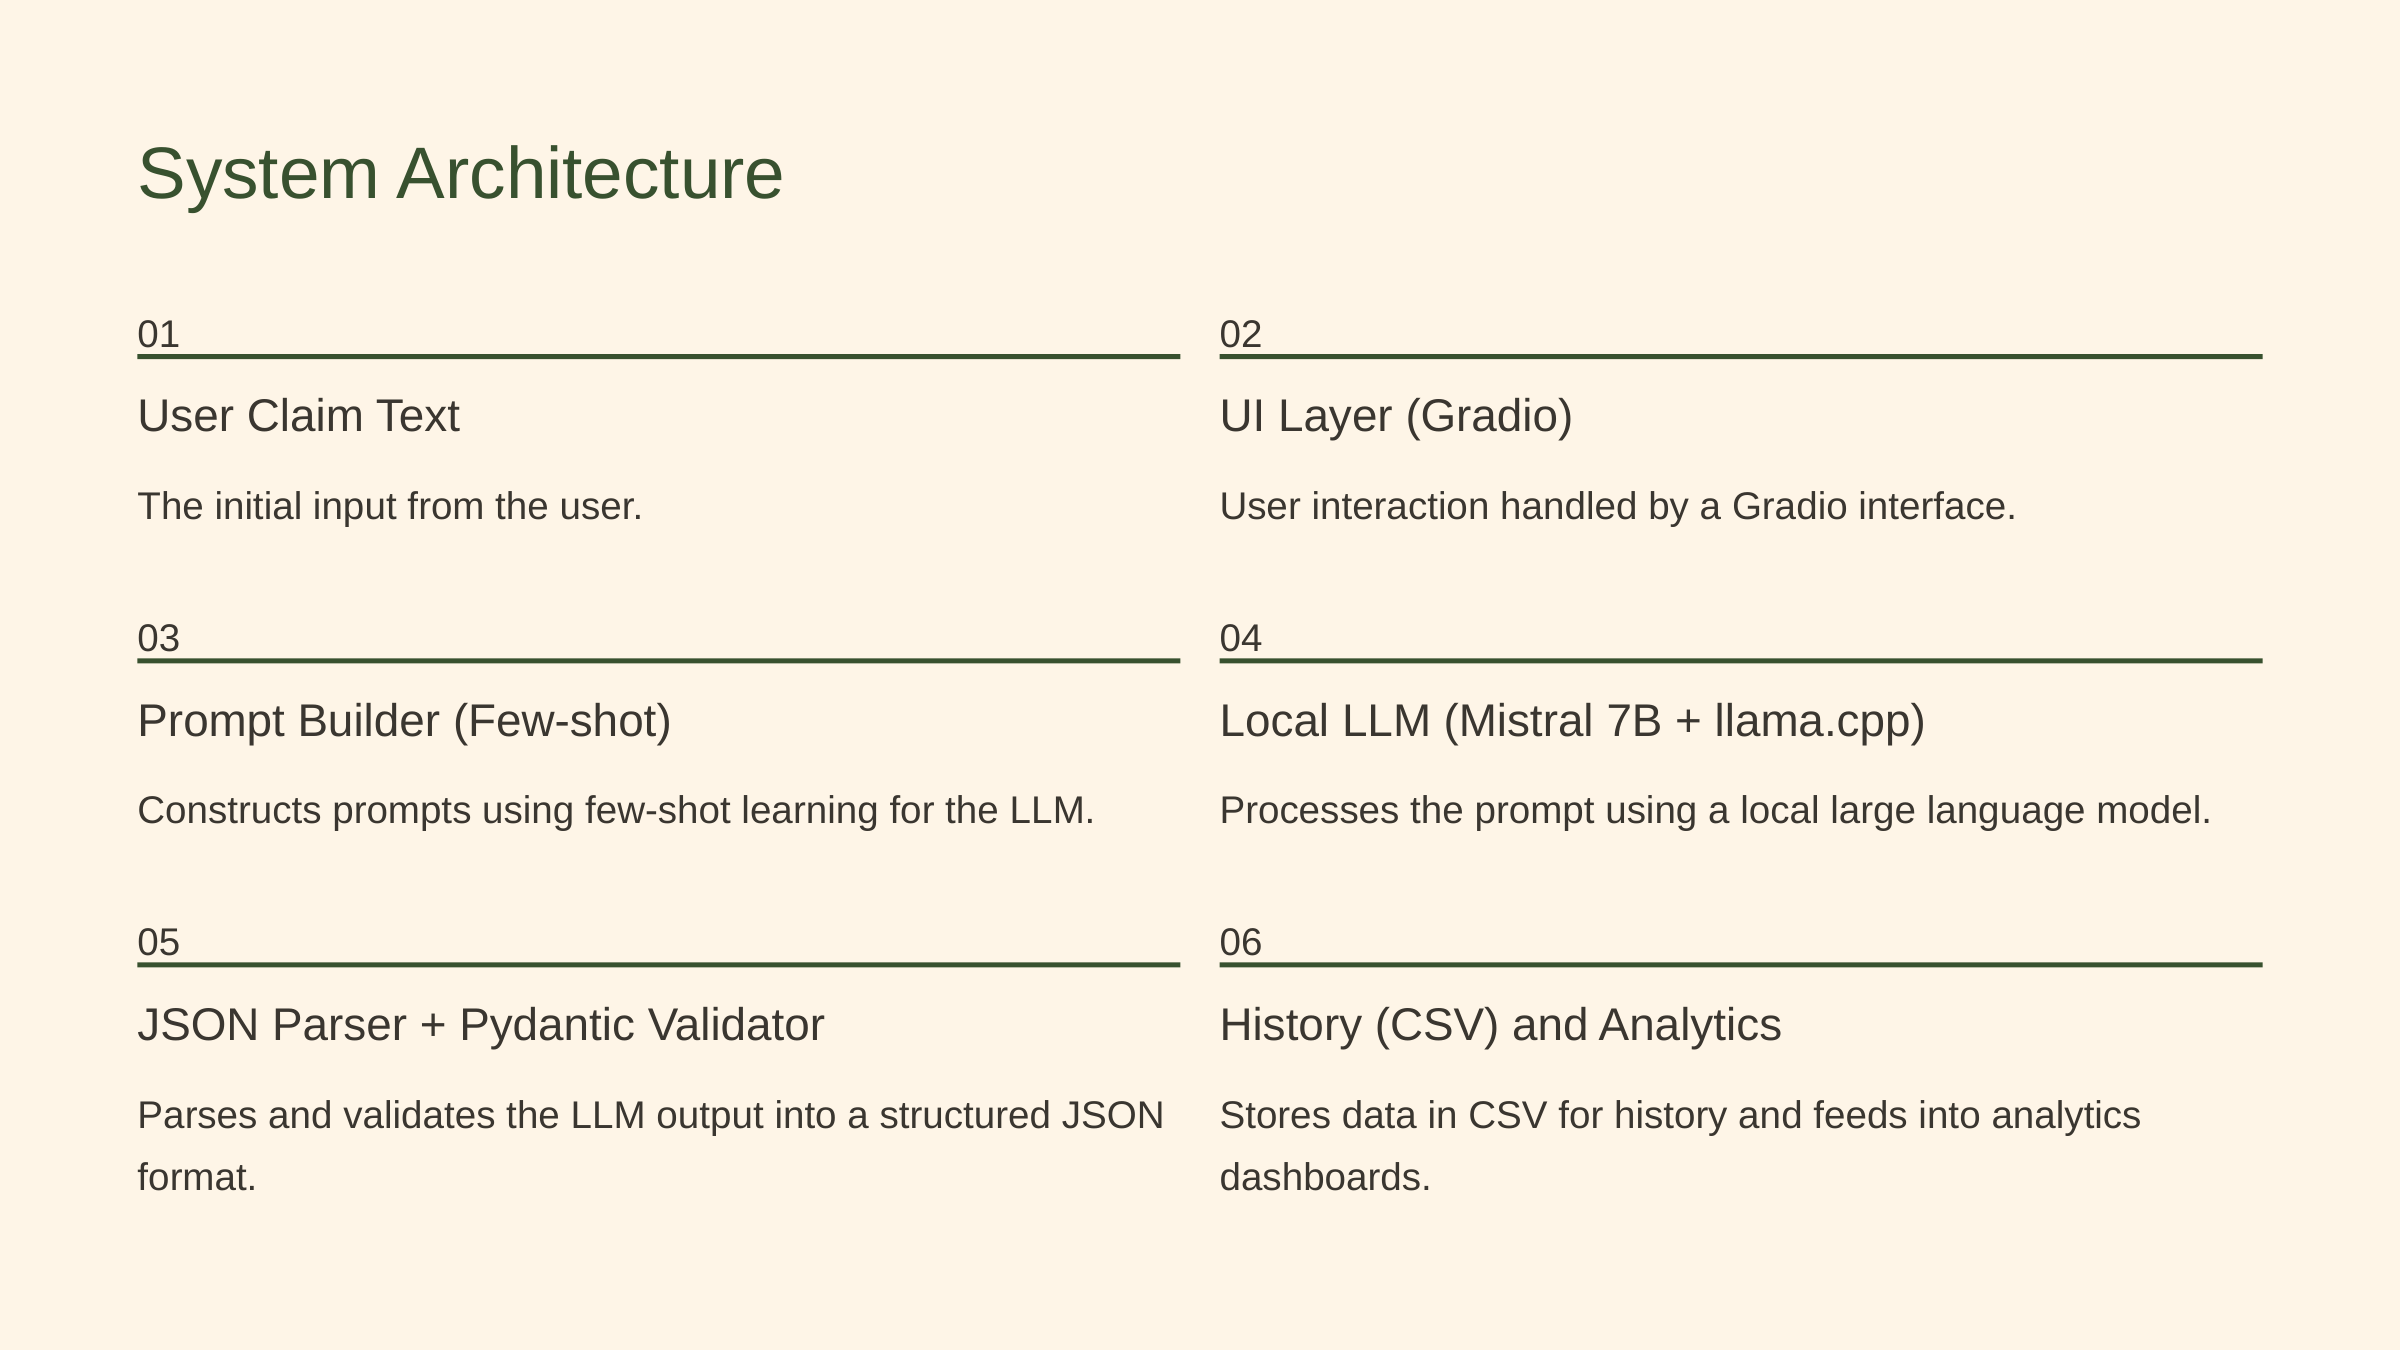

System Architecture
01
02

User Claim Text
UI Layer (Gradio)
The initial input from the user.
User interaction handled by a Gradio interface.
03
04

Prompt Builder (Few-shot)
Local LLM (Mistral 7B + llama.cpp)
Constructs prompts using few-shot learning for the LLM.
Processes the prompt using a local large language model.
05
06

JSON Parser + Pydantic Validator
History (CSV) and Analytics
Parses and validates the LLM output into a structured JSON format.
Stores data in CSV for history and feeds into analytics dashboards.